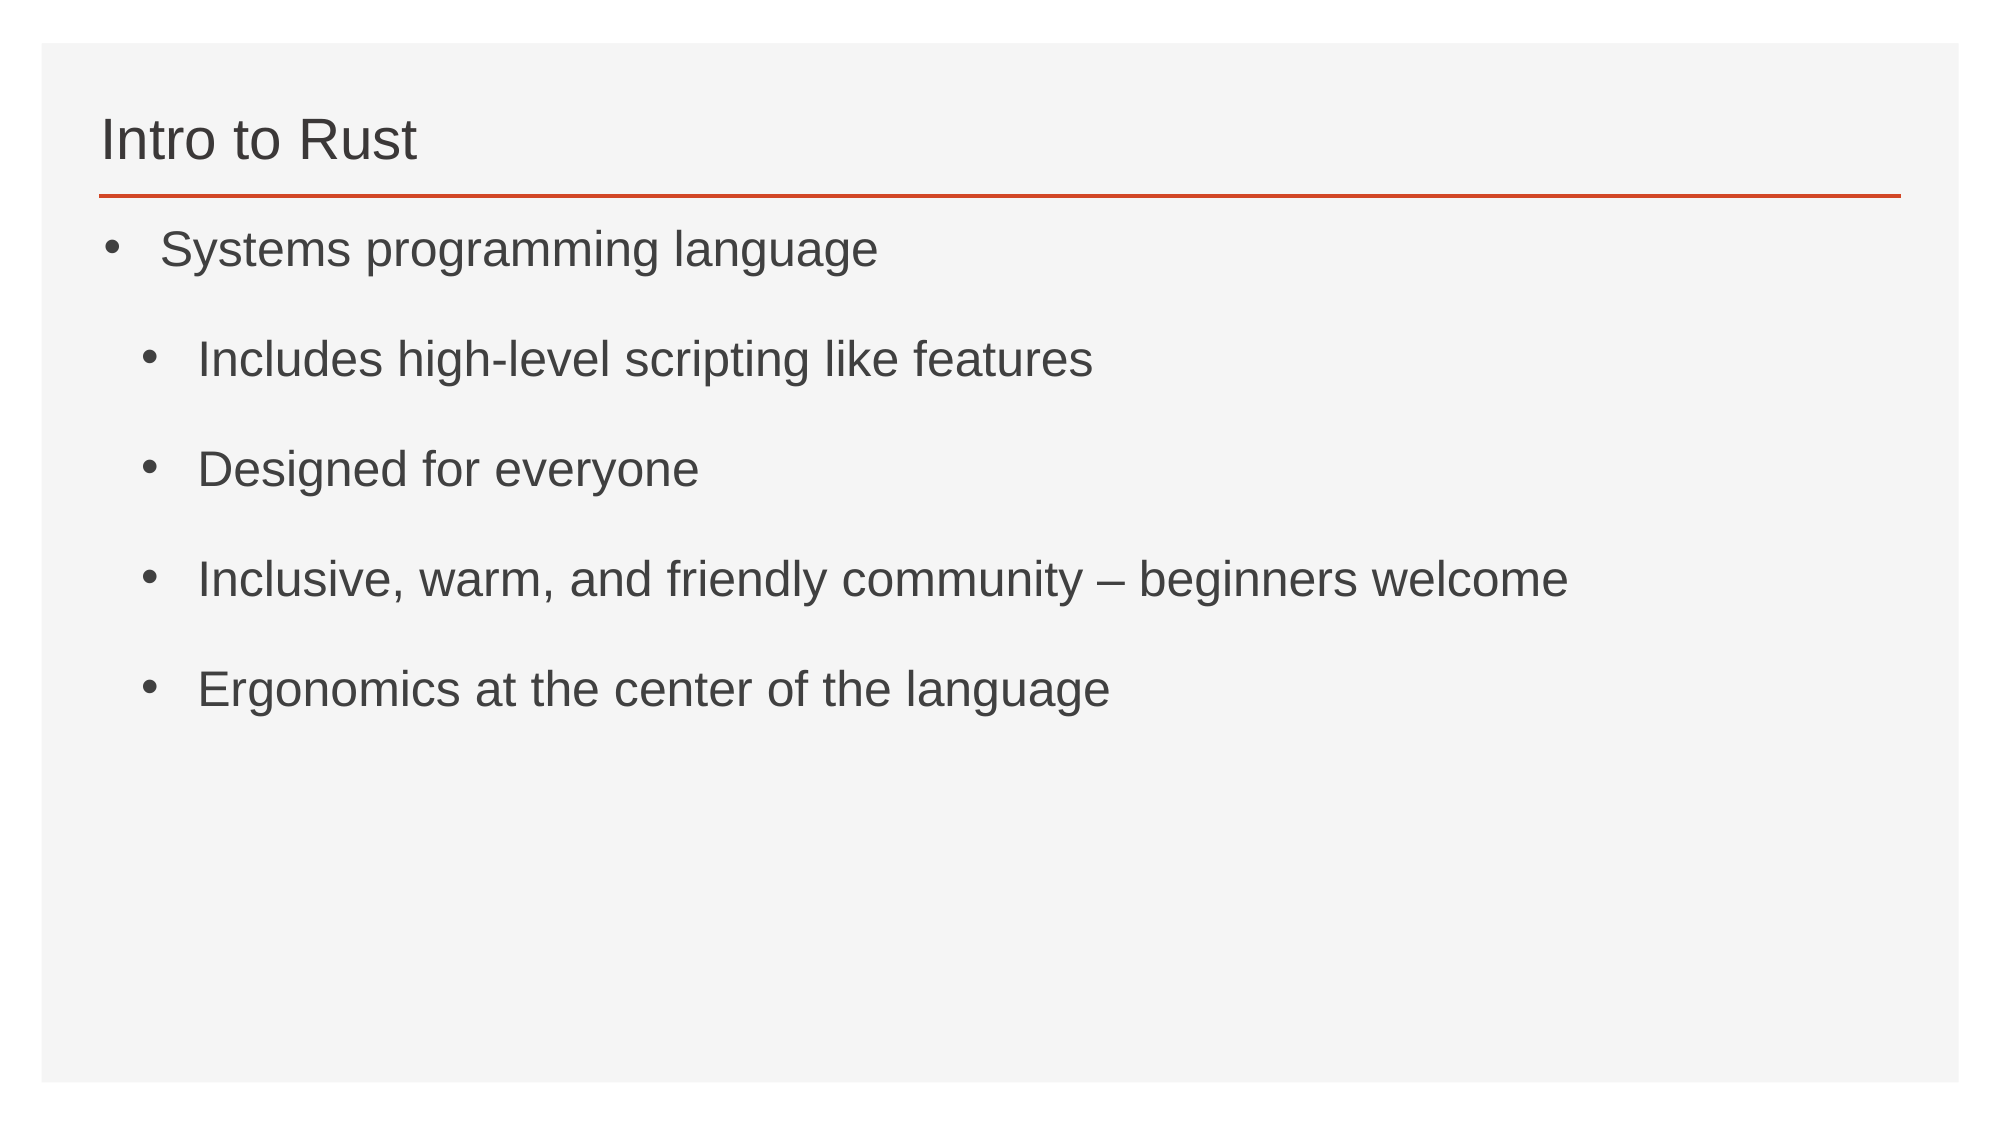

# Intro to Rust
Systems programming language
Includes high-level scripting like features
Designed for everyone
Inclusive, warm, and friendly community – beginners welcome
Ergonomics at the center of the language